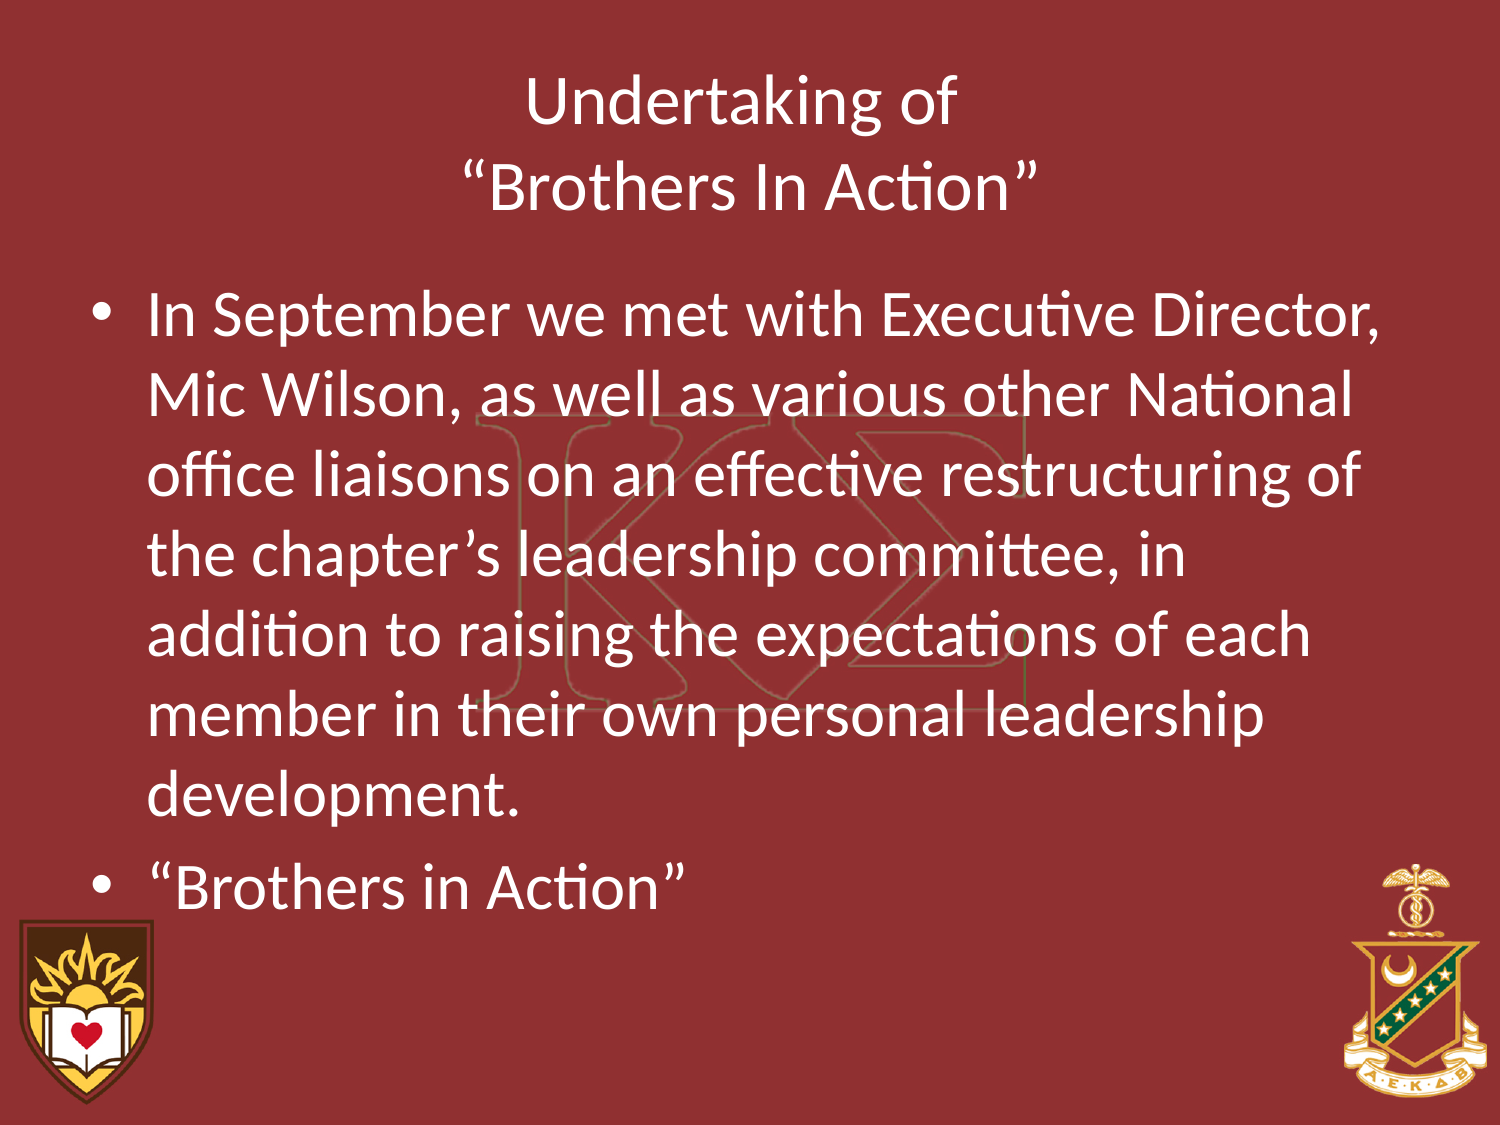

# Undertaking of “Brothers In Action”
In September we met with Executive Director, Mic Wilson, as well as various other National office liaisons on an effective restructuring of the chapter’s leadership committee, in addition to raising the expectations of each member in their own personal leadership development.
“Brothers in Action”